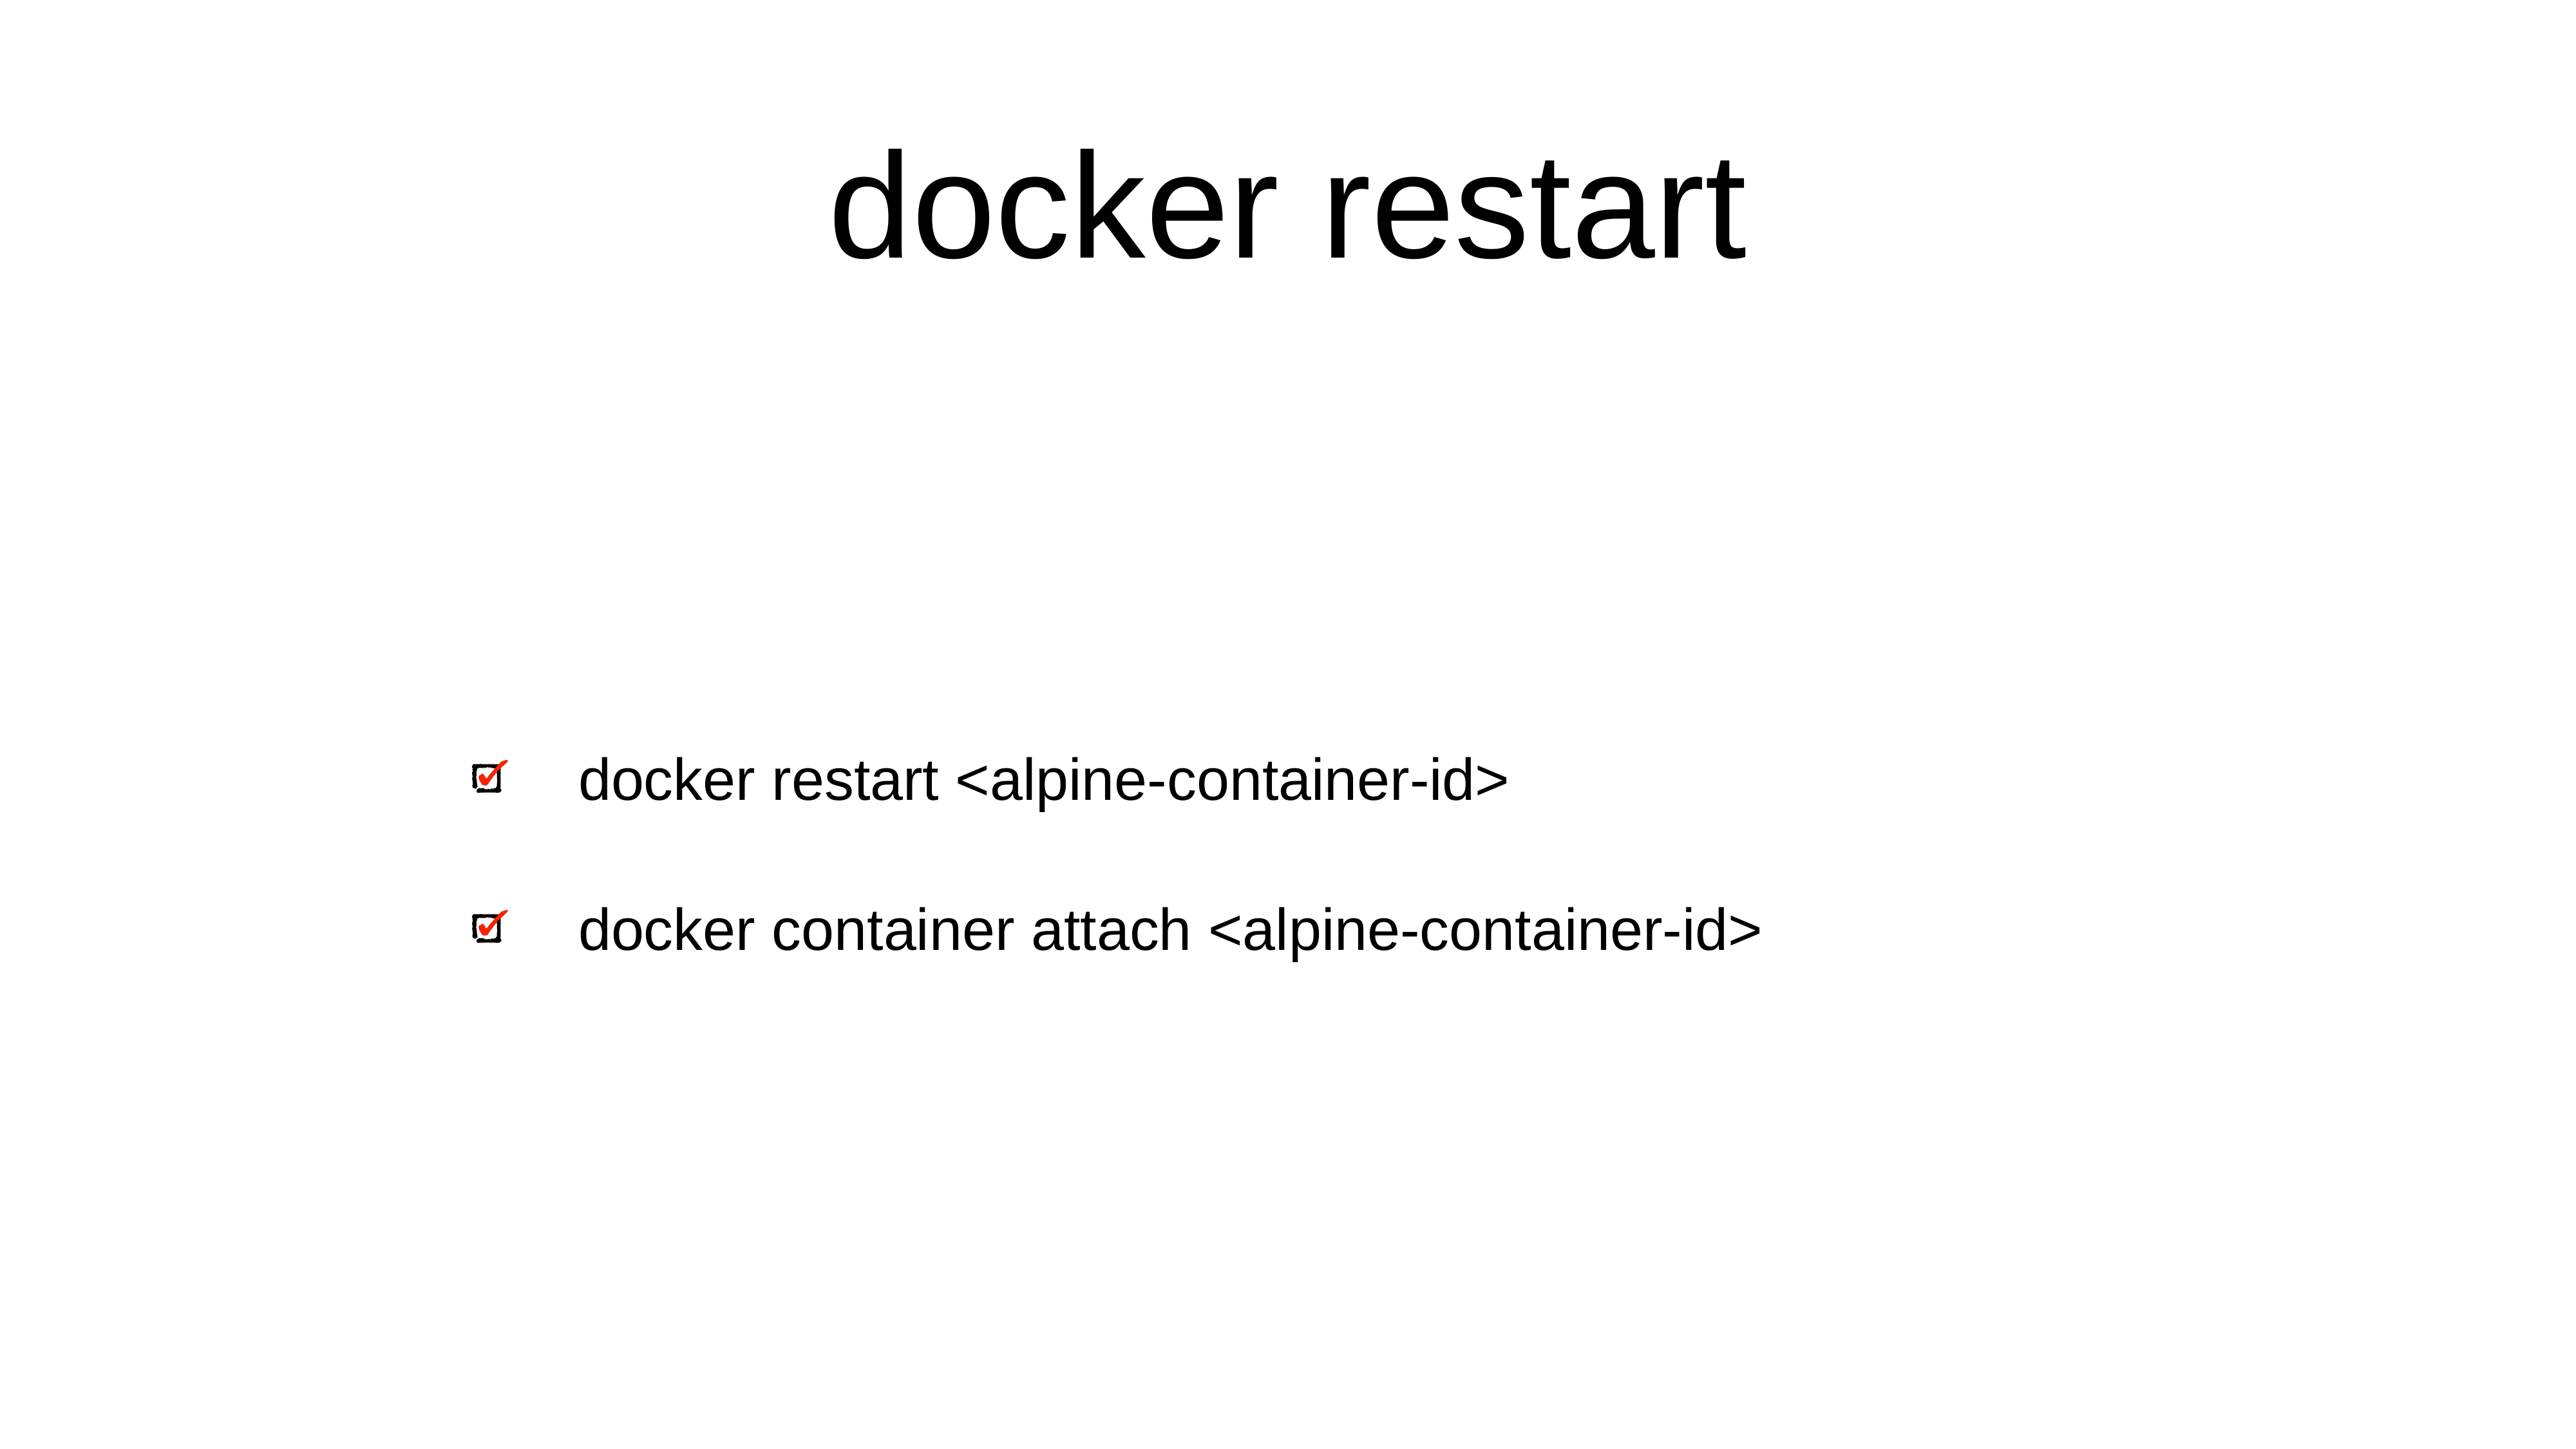

# docker restart
docker restart <alpine-container-id>
docker container attach <alpine-container-id>